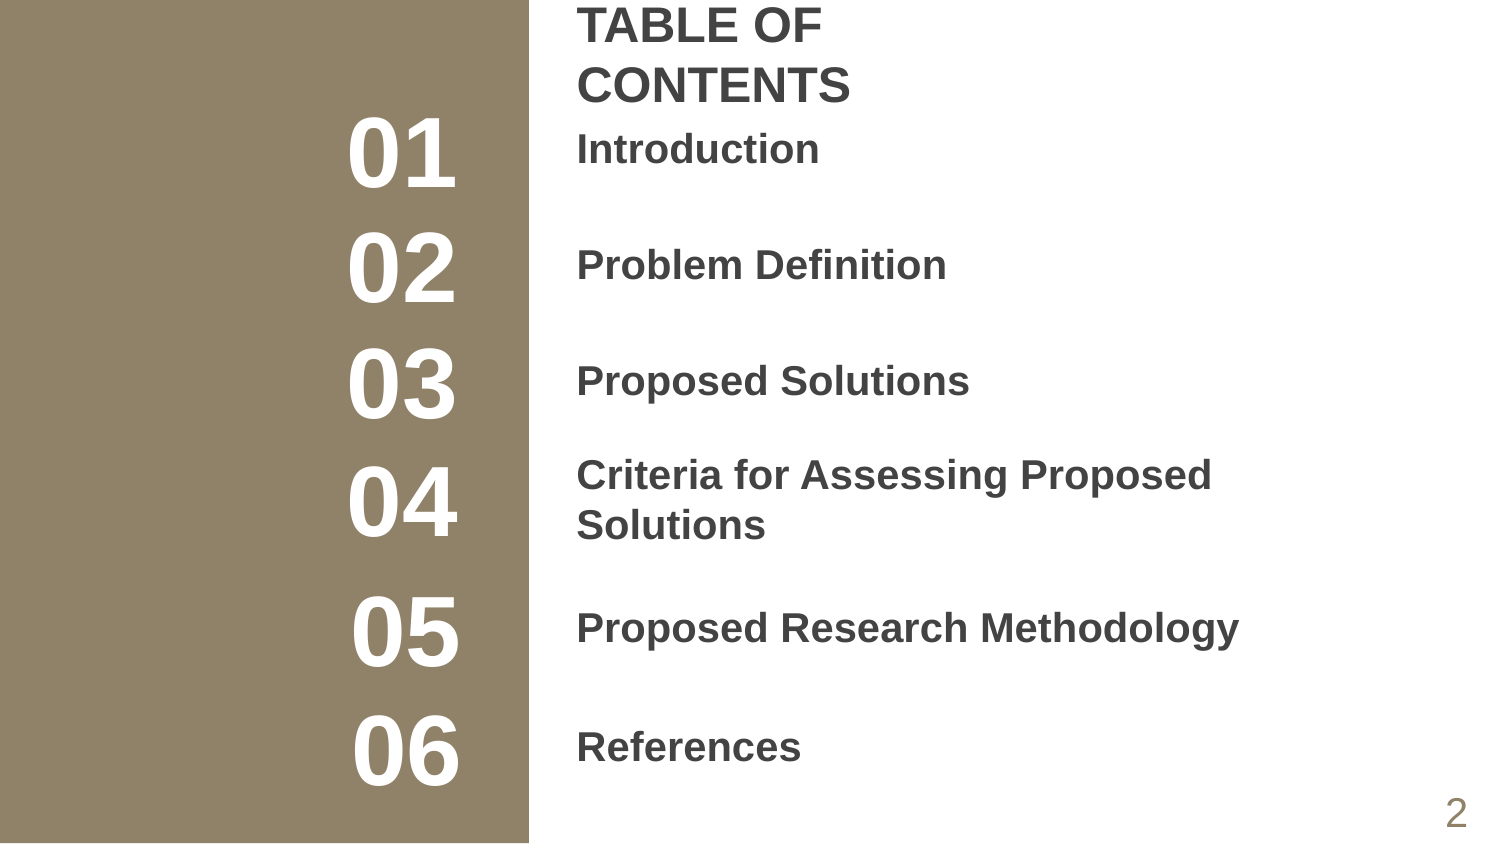

TABLE OF CONTENTS
01
# Introduction

Problem Definition
02
Proposed Solutions
03
Criteria for Assessing Proposed Solutions
04
Proposed Research Methodology
05
06
References
2